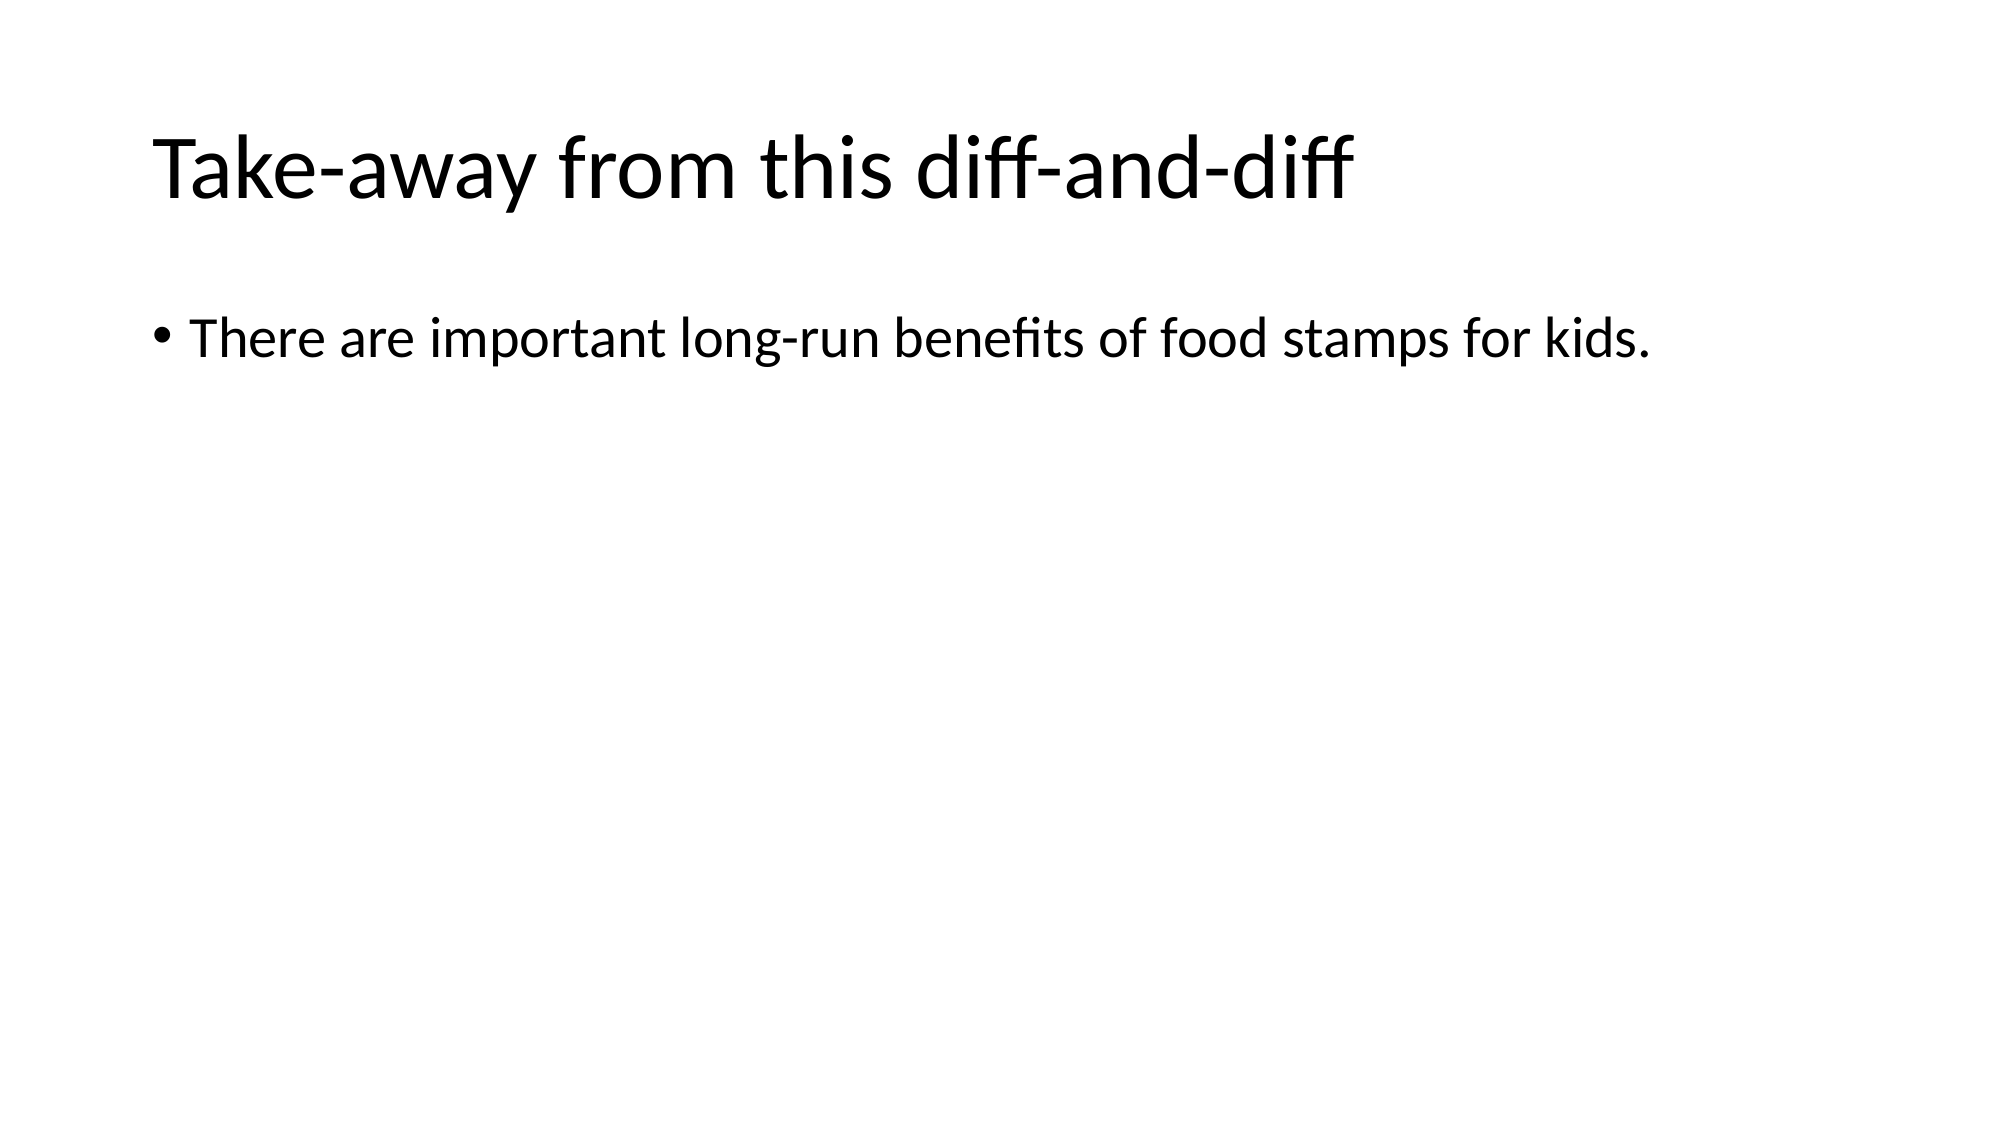

# Take-away from this diff-and-diff
There are important long-run benefits of food stamps for kids.